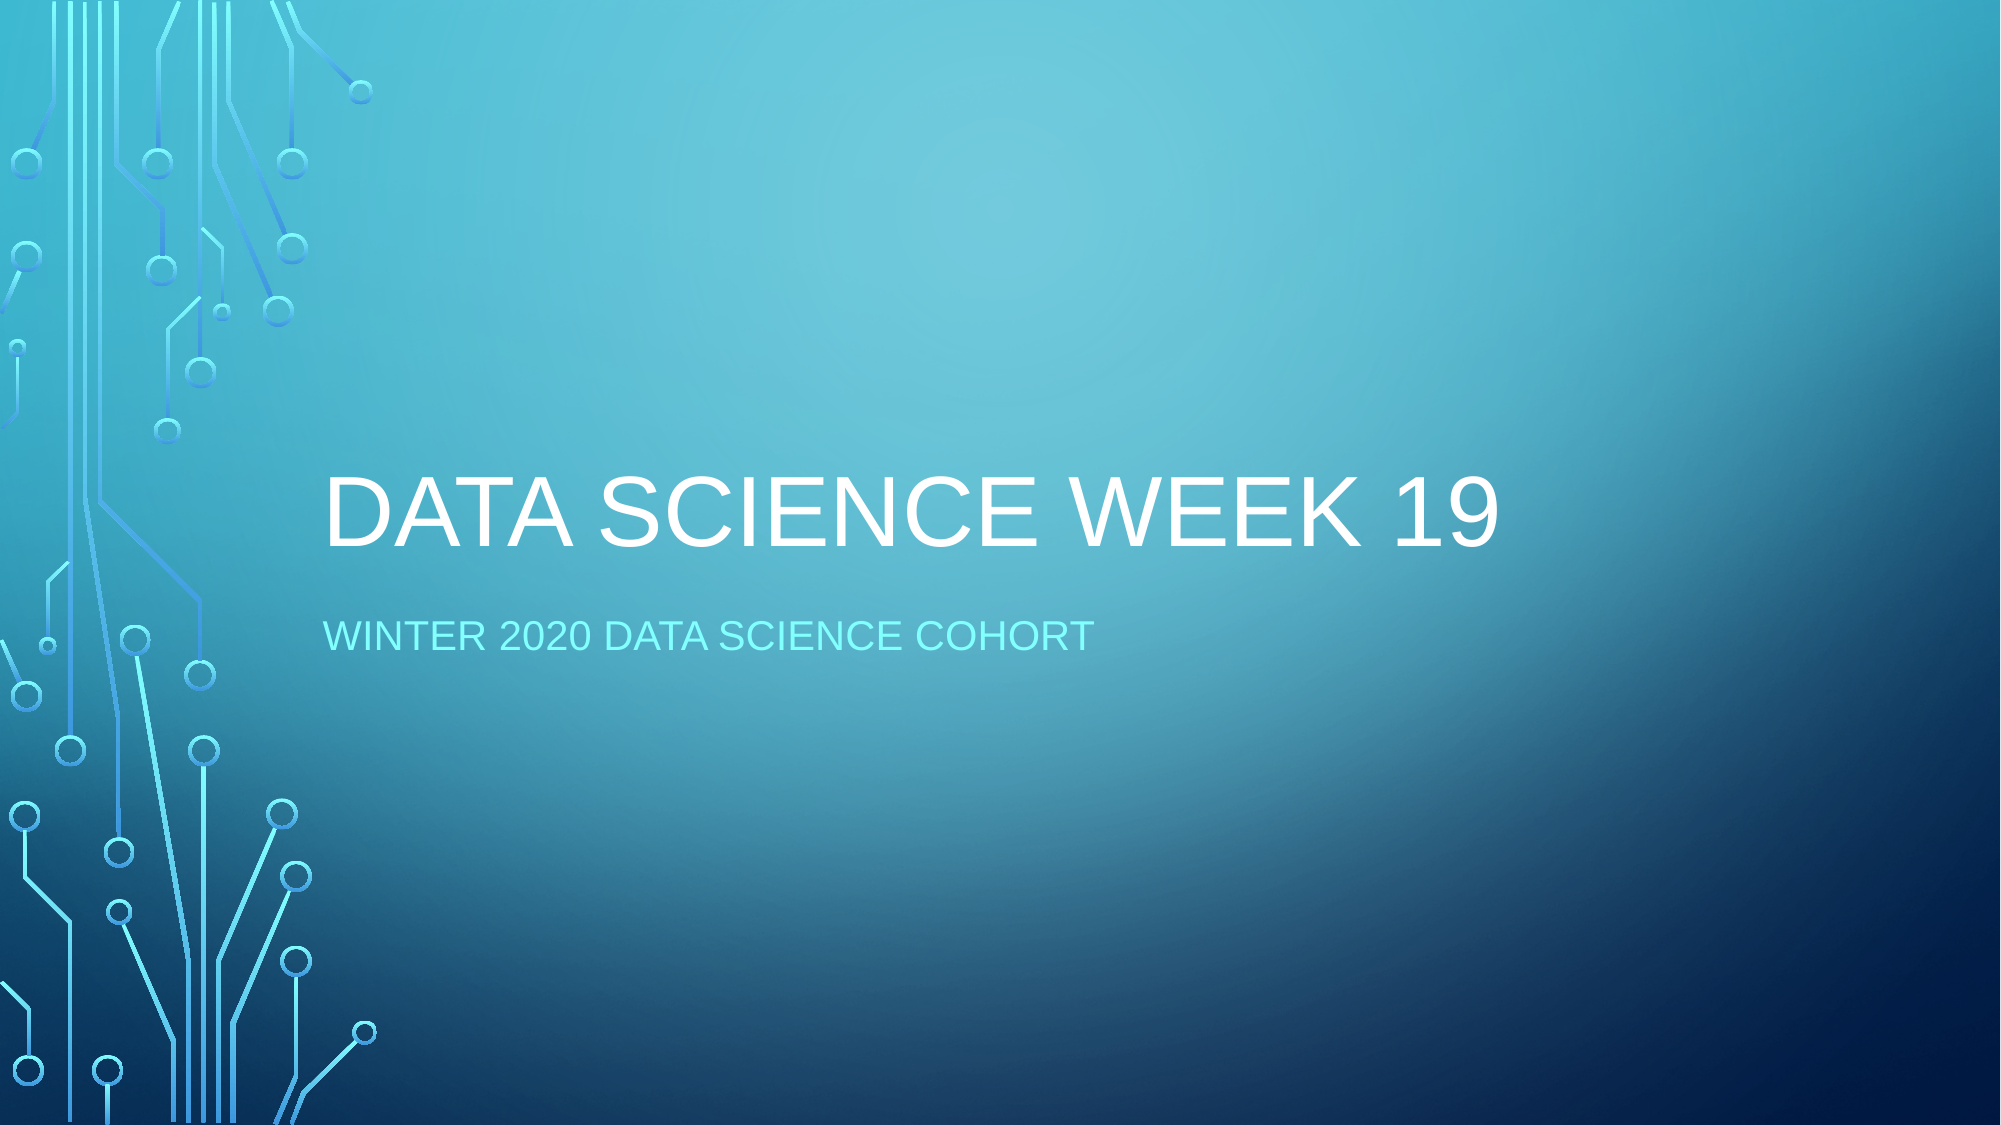

# Data science week 19
Winter 2020 Data Science Cohort